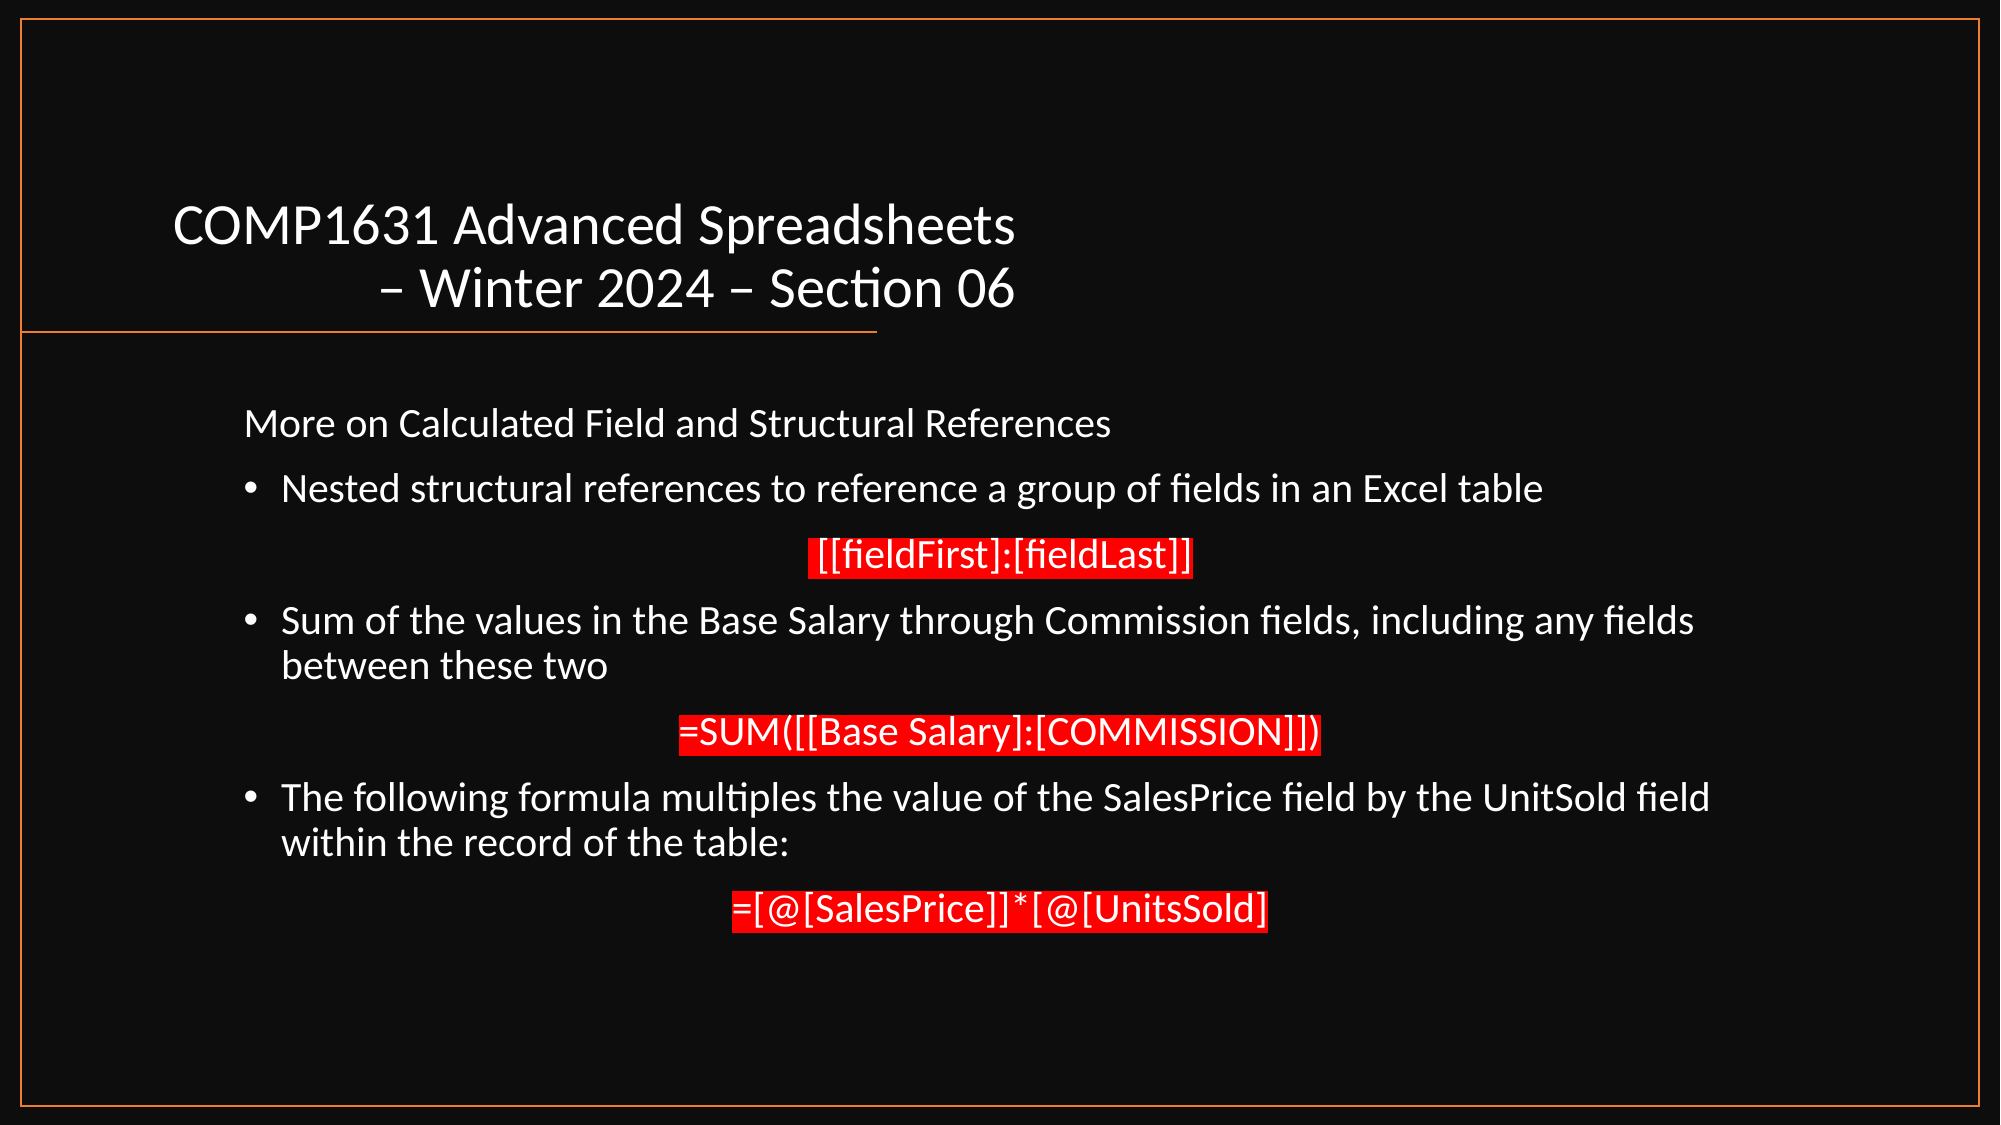

# COMP1631 Advanced Spreadsheets – Winter 2024 – Section 06
More on Calculated Field and Structural References
Nested structural references to reference a group of fields in an Excel table
 [[fieldFirst]:[fieldLast]]
Sum of the values in the Base Salary through Commission fields, including any fields between these two
=SUM([[Base Salary]:[COMMISSION]])
The following formula multiples the value of the SalesPrice field by the UnitSold field within the record of the table:
=[@[SalesPrice]]*[@[UnitsSold]